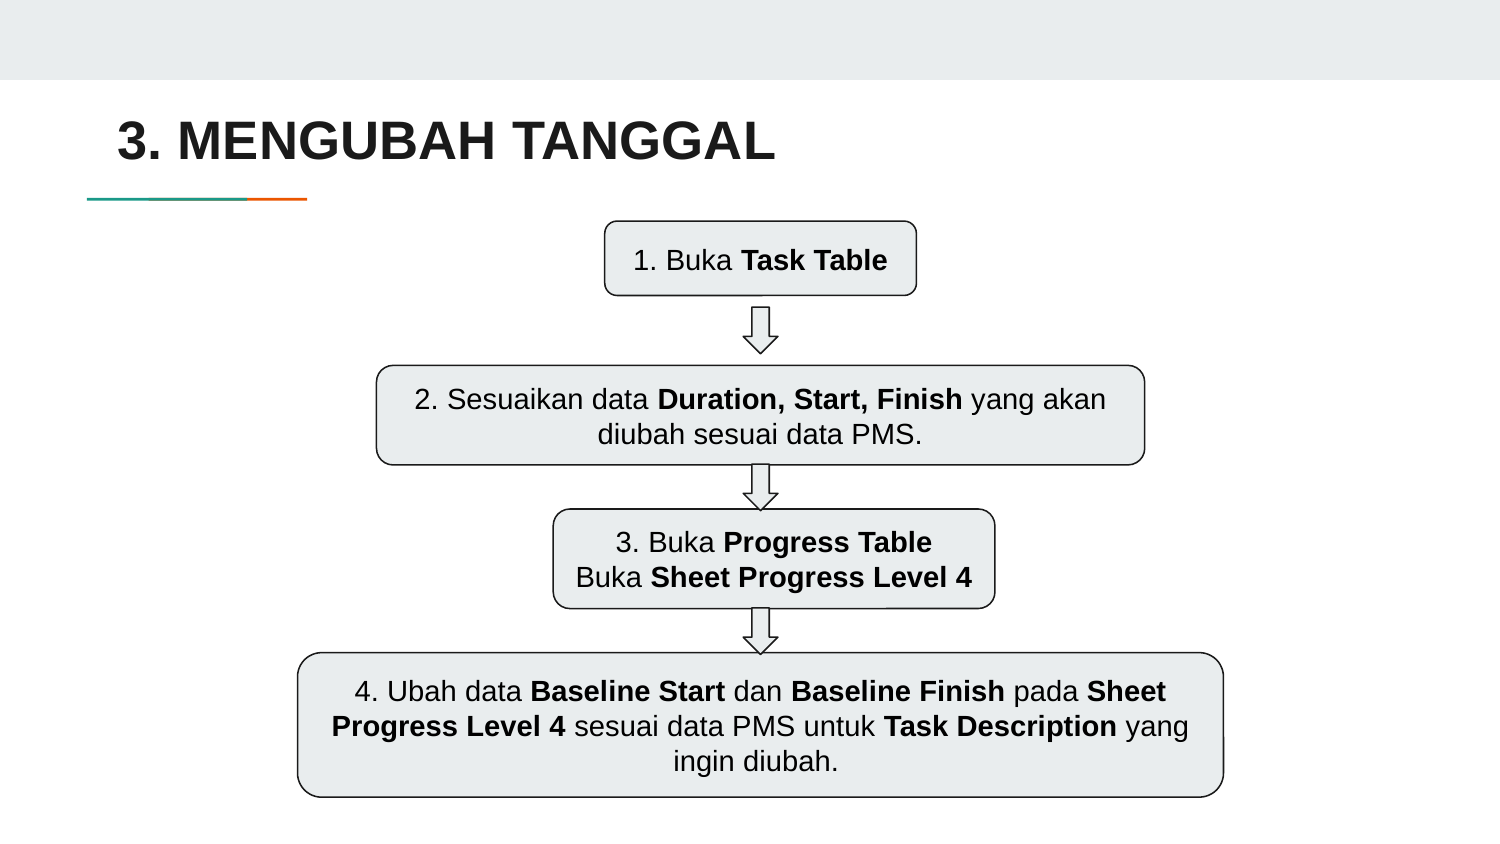

# 3. MENGUBAH TANGGAL
1. Buka Task Table

2. Sesuaikan data Duration, Start, Finish yang akan diubah sesuai data PMS.

3. Buka Progress Table
Buka Sheet Progress Level 4

4. Ubah data Baseline Start dan Baseline Finish pada Sheet Progress Level 4 sesuai data PMS untuk Task Description yang ingin diubah.